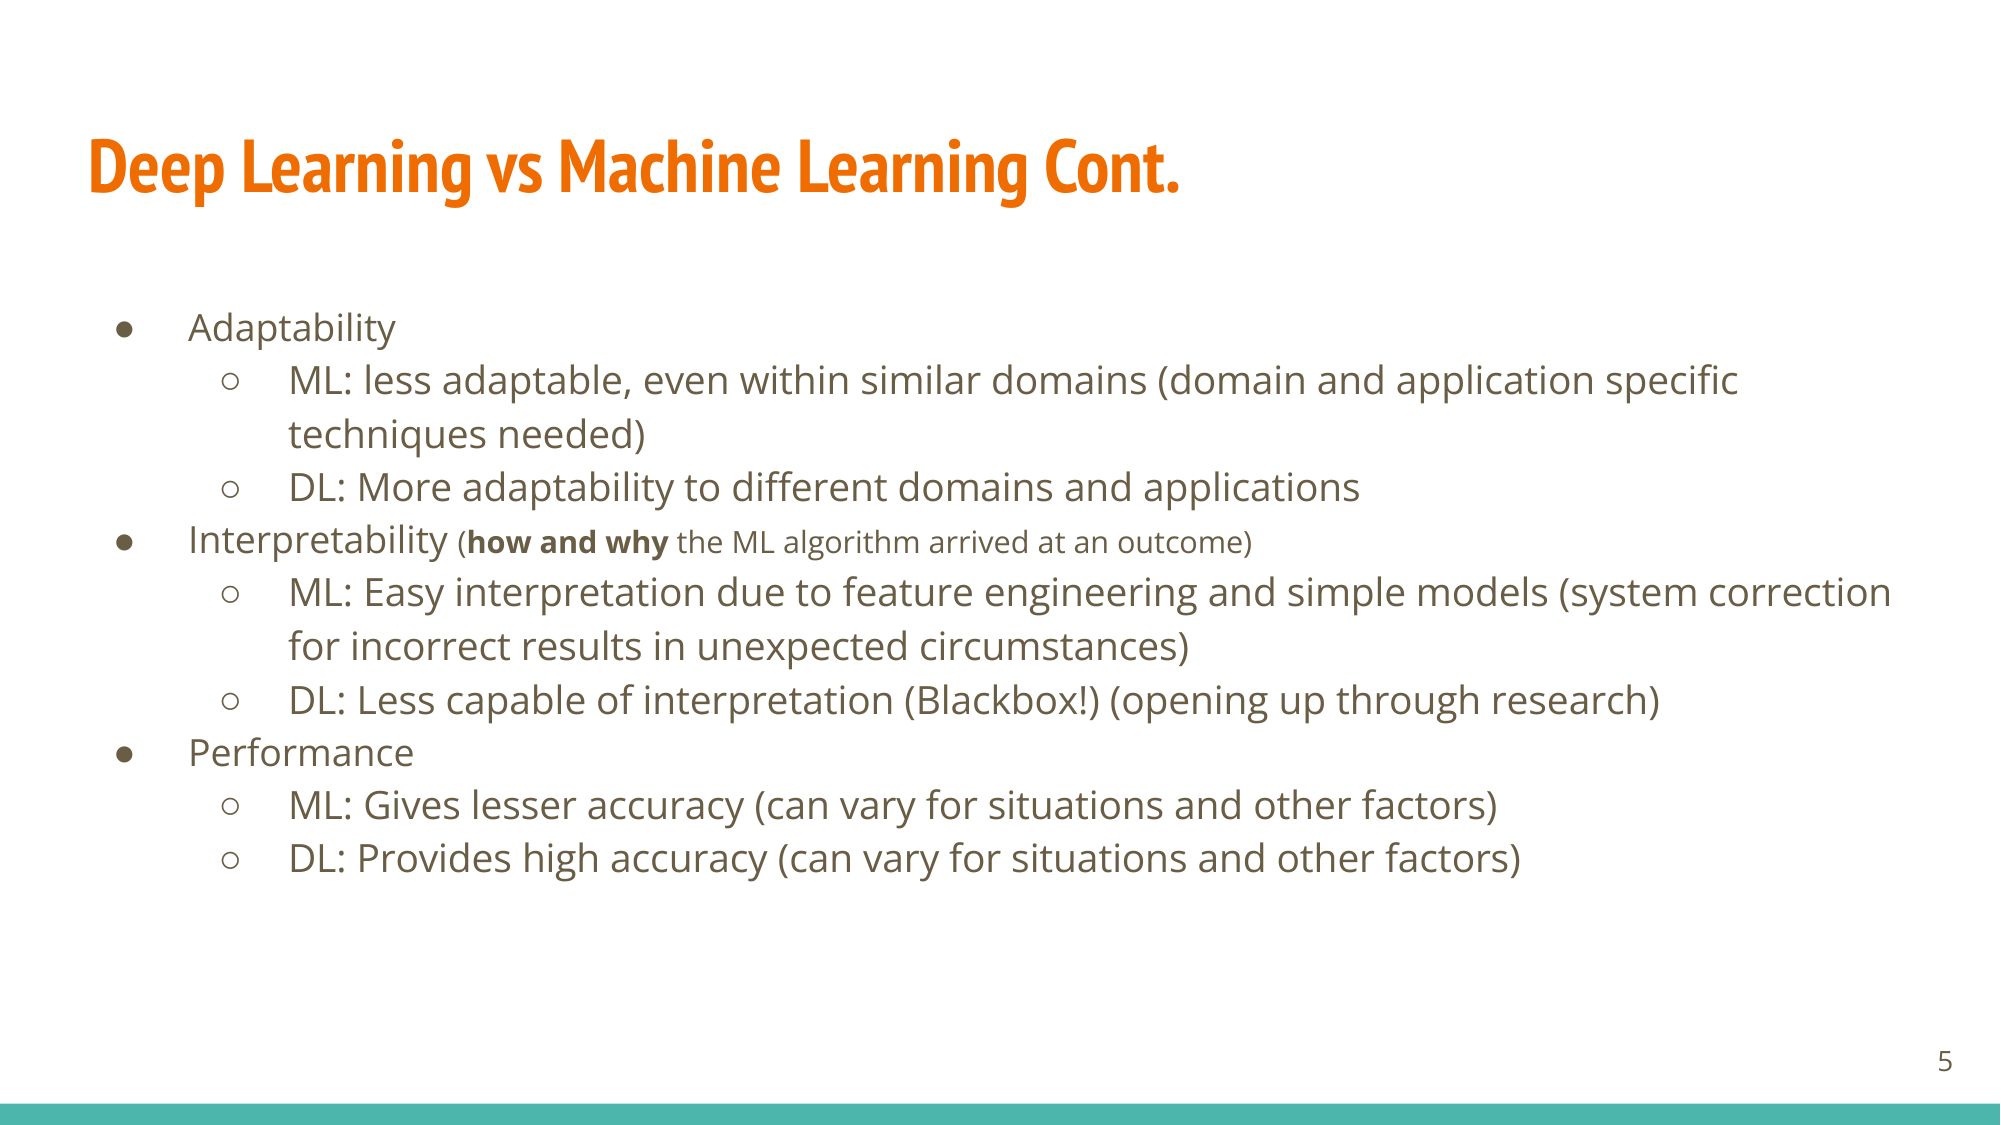

# Deep Learning vs Machine Learning Cont.

Adaptability
ML: less adaptable, even within similar domains (domain and application specific techniques needed)
DL: More adaptability to different domains and applications
Interpretability (how and why the ML algorithm arrived at an outcome)
ML: Easy interpretation due to feature engineering and simple models (system correction for incorrect results in unexpected circumstances)
DL: Less capable of interpretation (Blackbox!) (opening up through research)
Performance
ML: Gives lesser accuracy (can vary for situations and other factors)
DL: Provides high accuracy (can vary for situations and other factors)
5